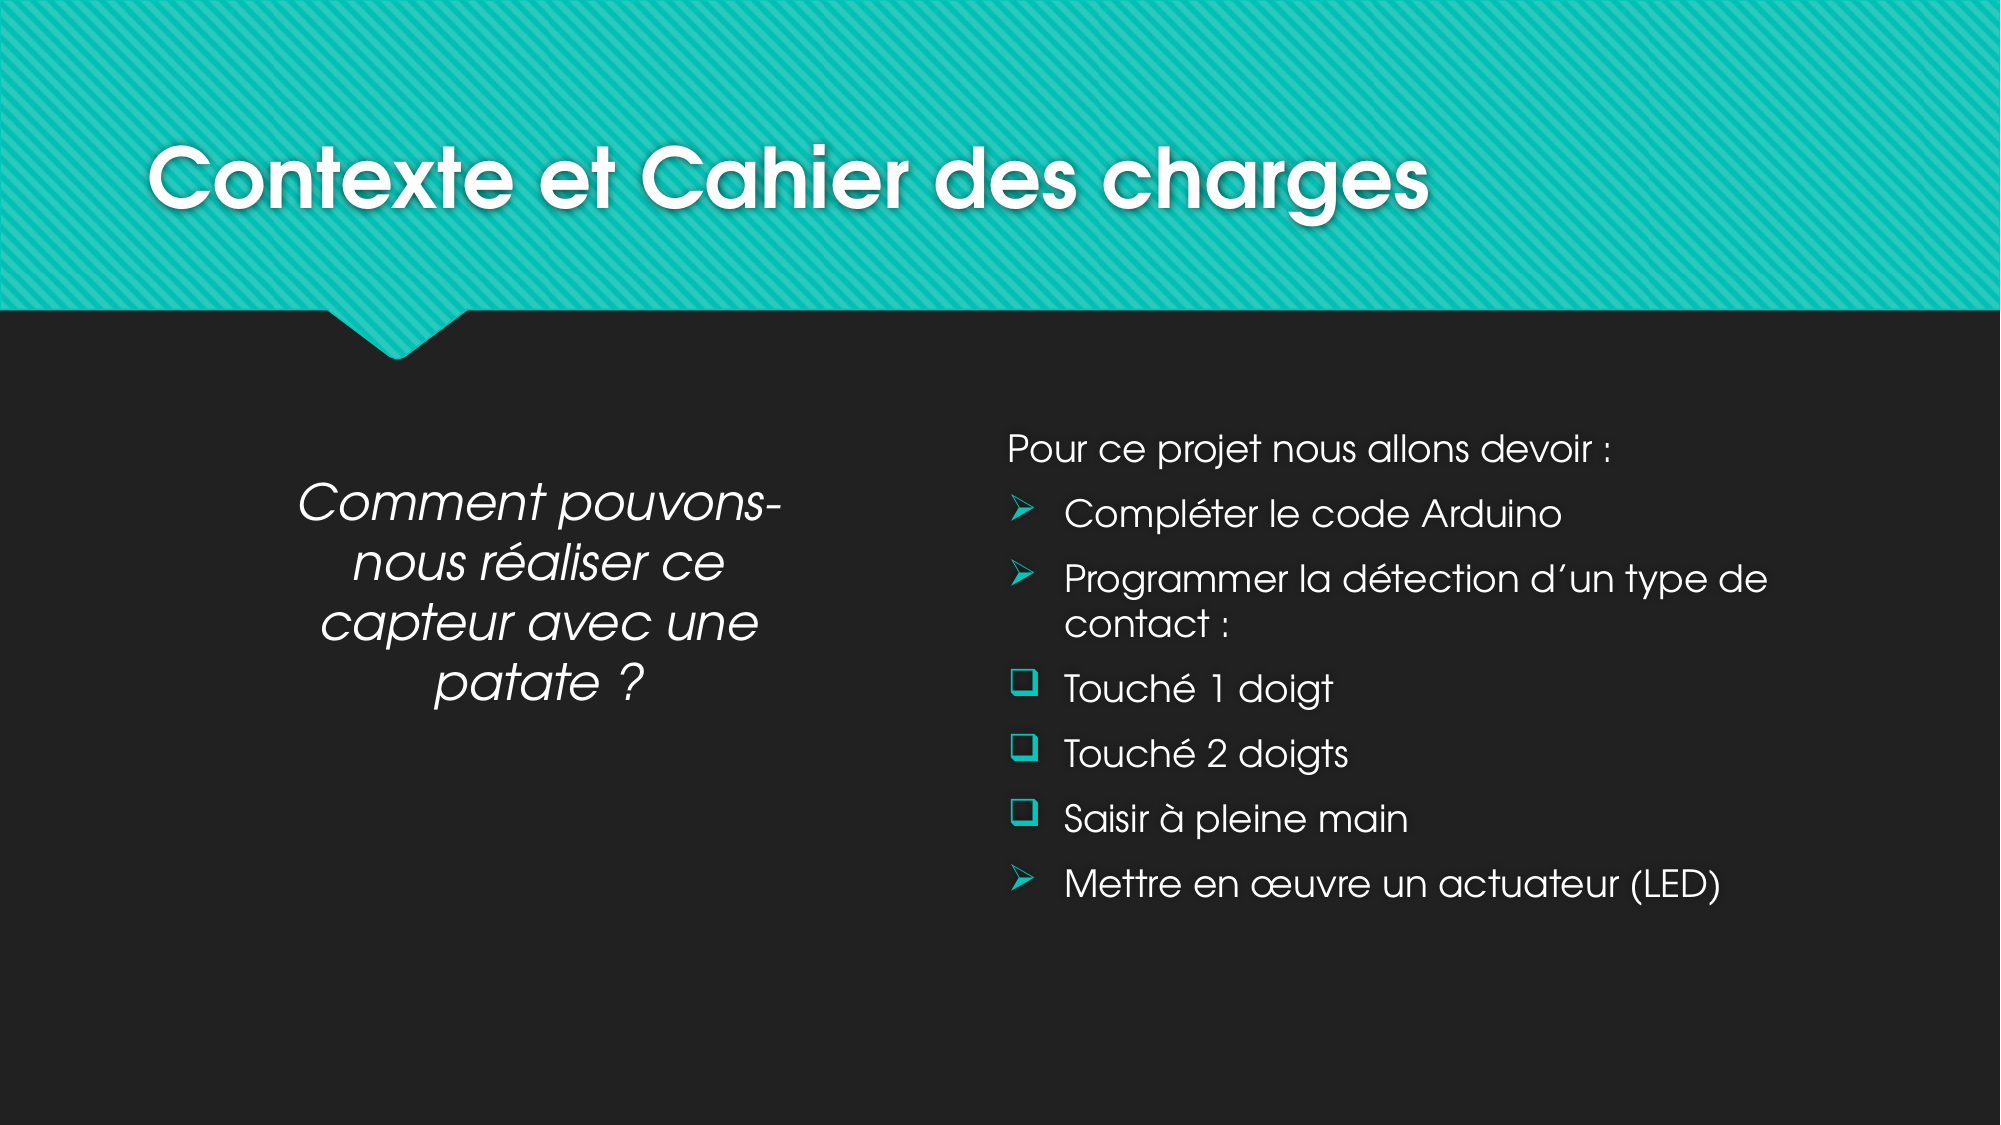

# Contexte et Cahier des charges
Pour ce projet nous allons devoir :
Compléter le code Arduino
Programmer la détection d’un type de contact :
Touché 1 doigt
Touché 2 doigts
Saisir à pleine main
Mettre en œuvre un actuateur (LED)

Comment pouvons-nous réaliser ce capteur avec une patate ?